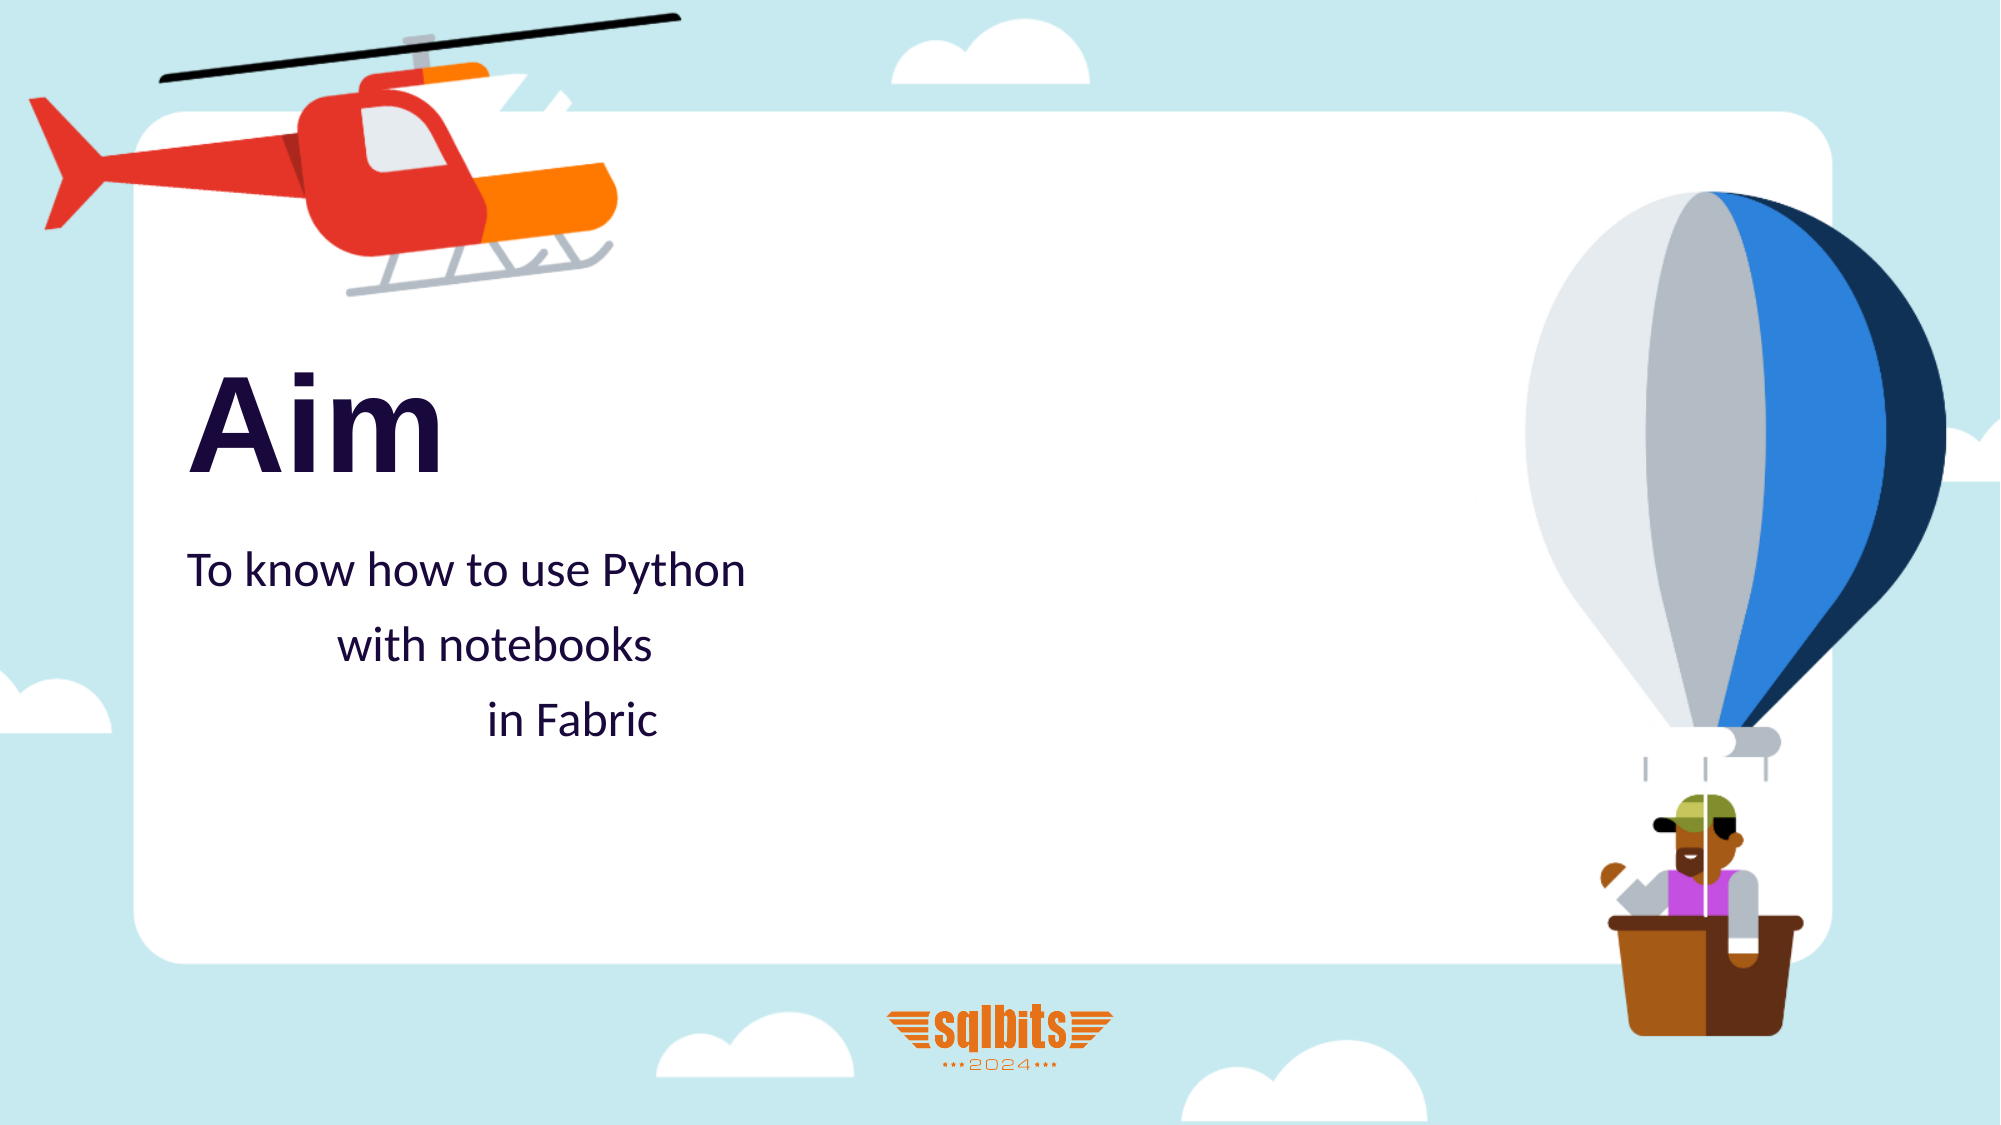

# Aim
To know how to use Python
	with notebooks
		in Fabric